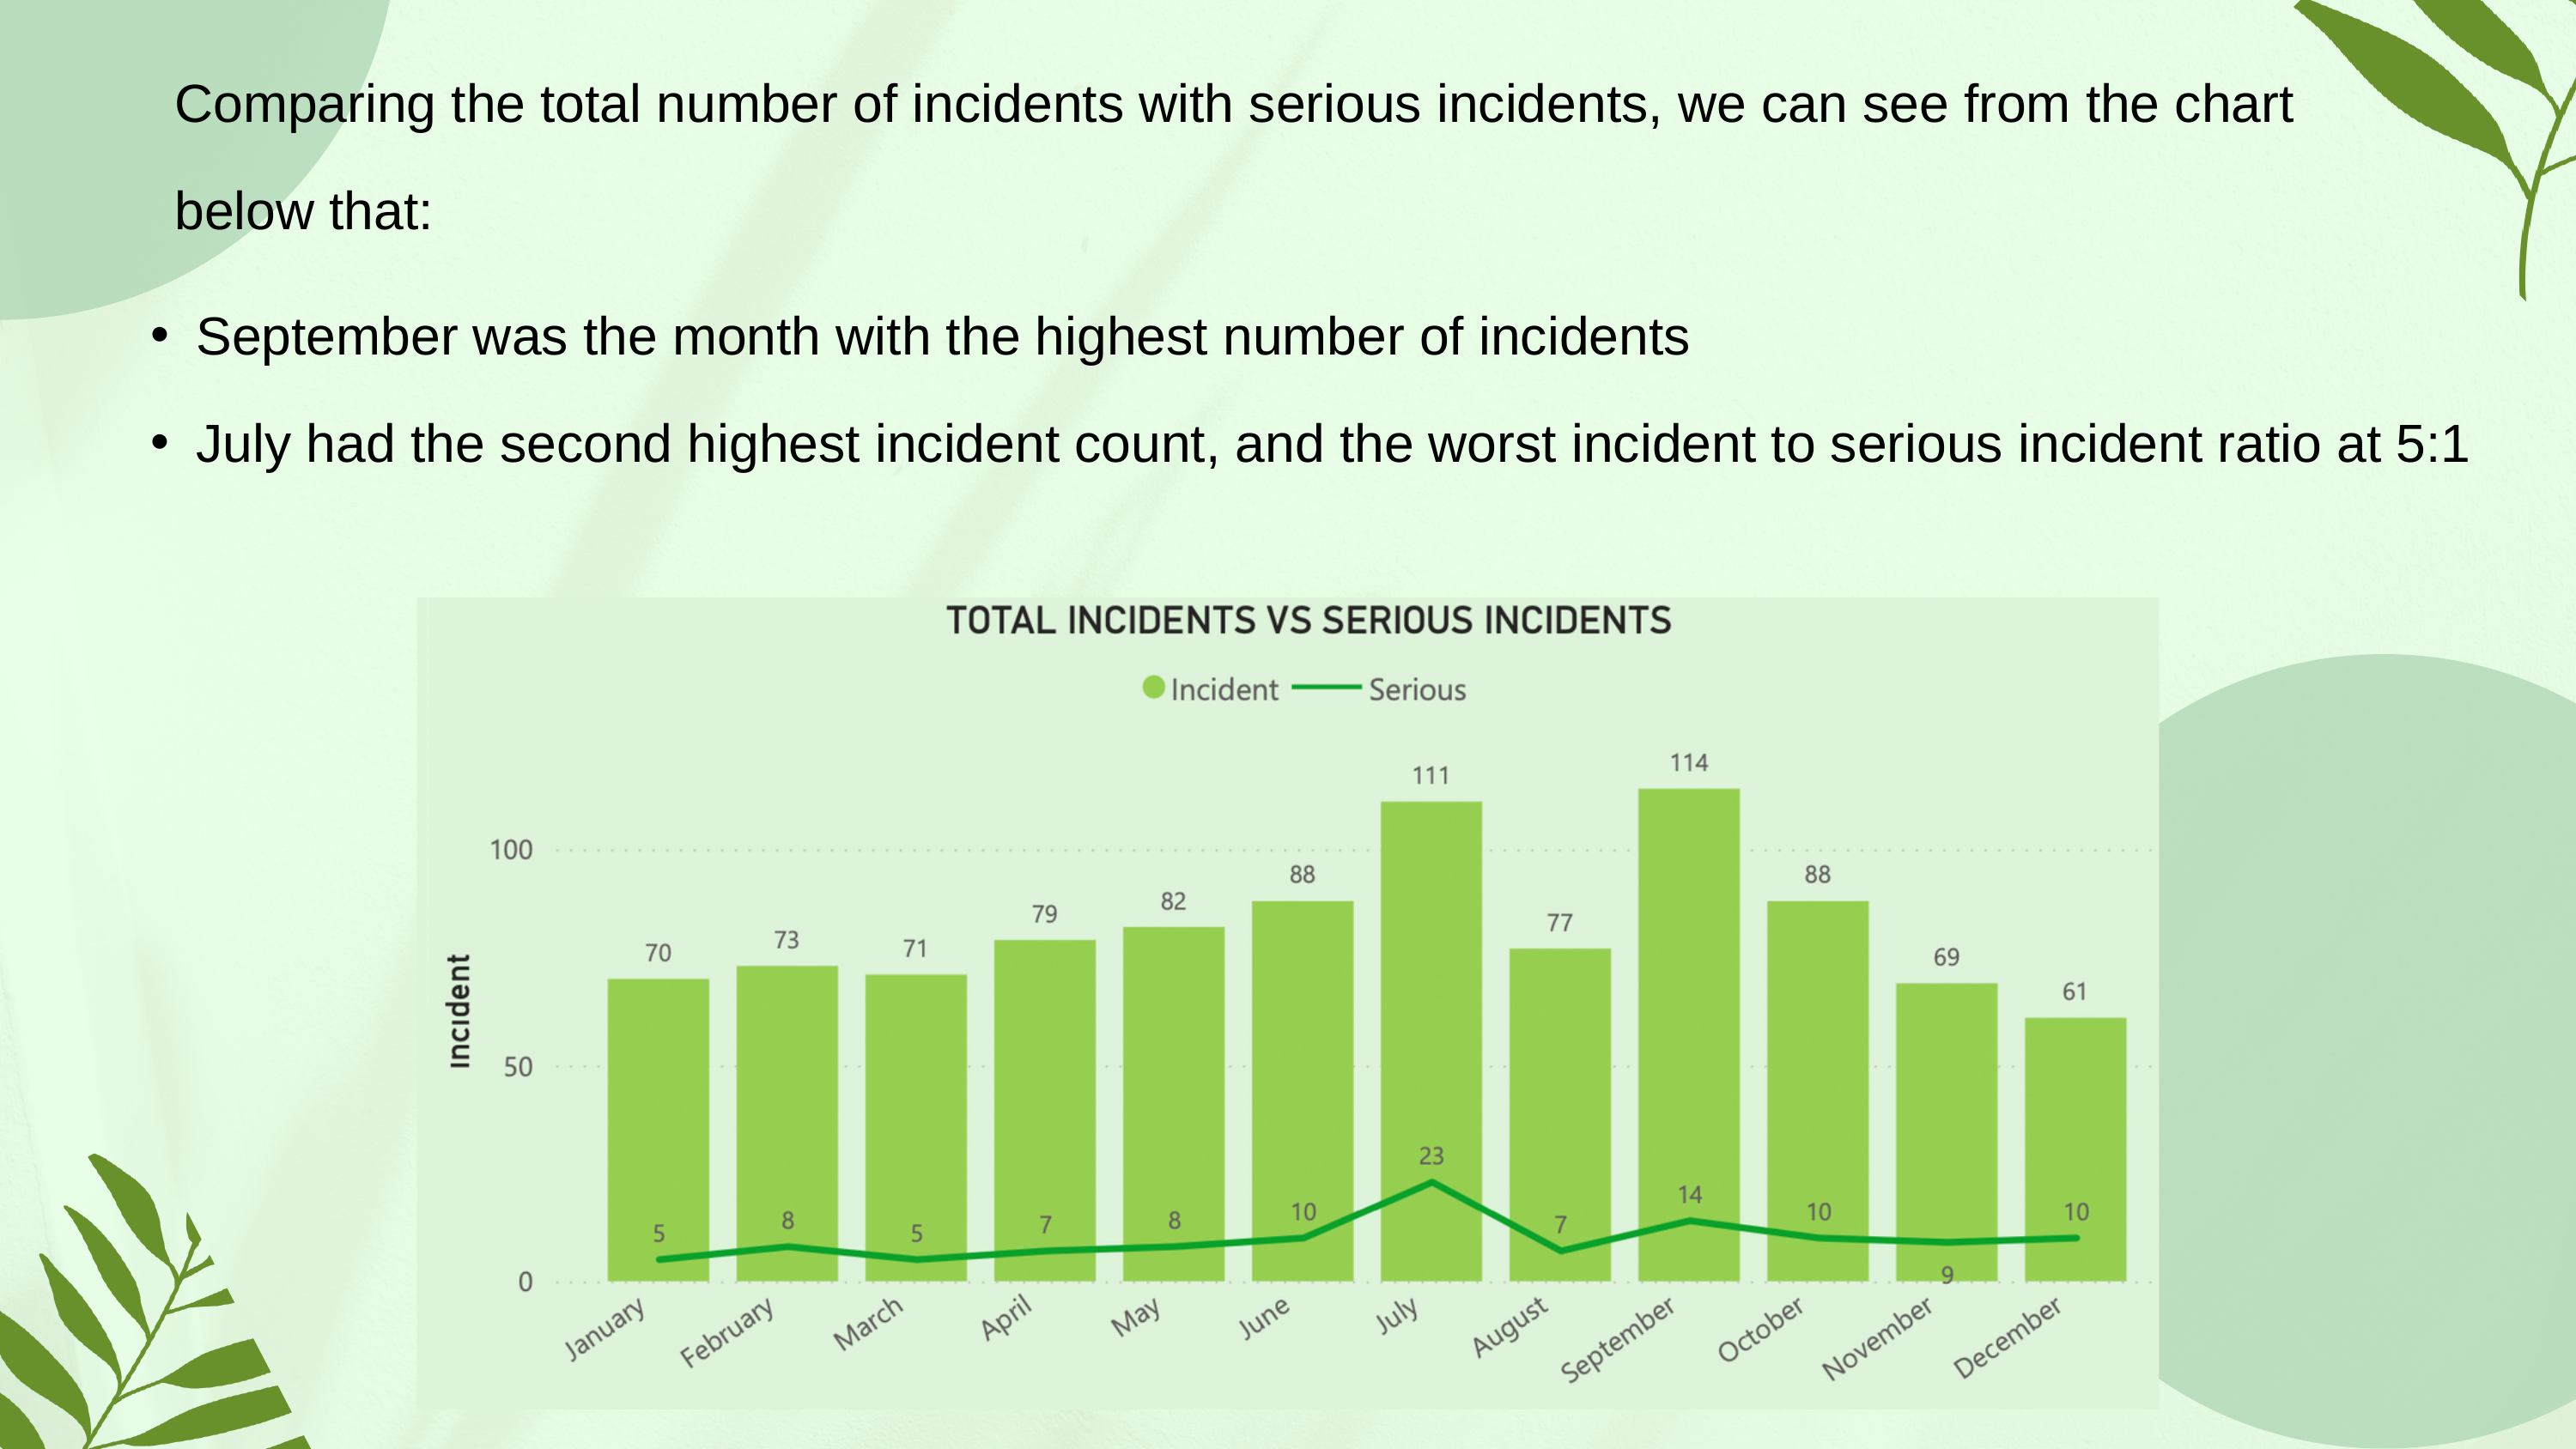

Comparing the total number of incidents with serious incidents, we can see from the chart below that:
September was the month with the highest number of incidents
July had the second highest incident count, and the worst incident to serious incident ratio at 5:1